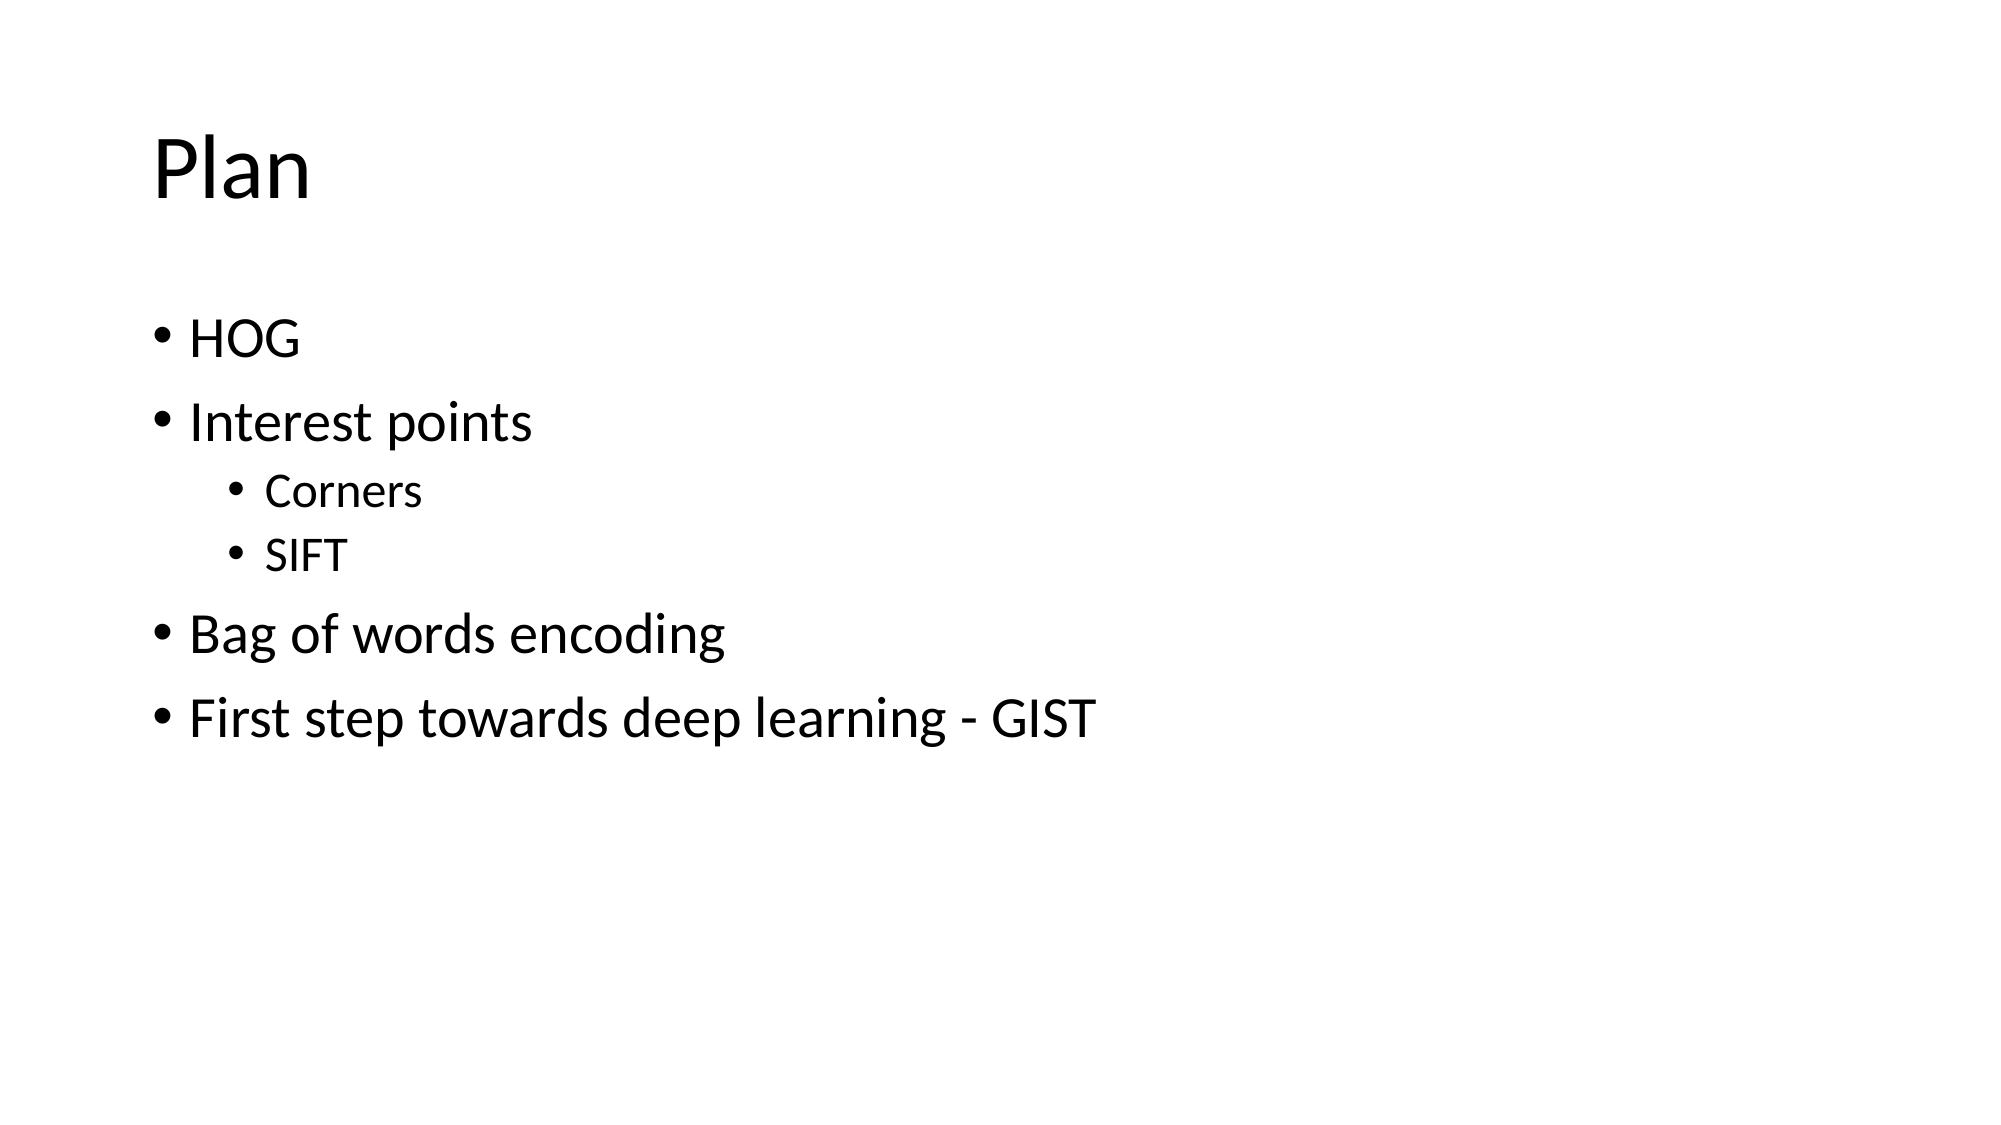

# Plan
HOG
Interest points
Corners
SIFT
Bag of words encoding
First step towards deep learning - GIST